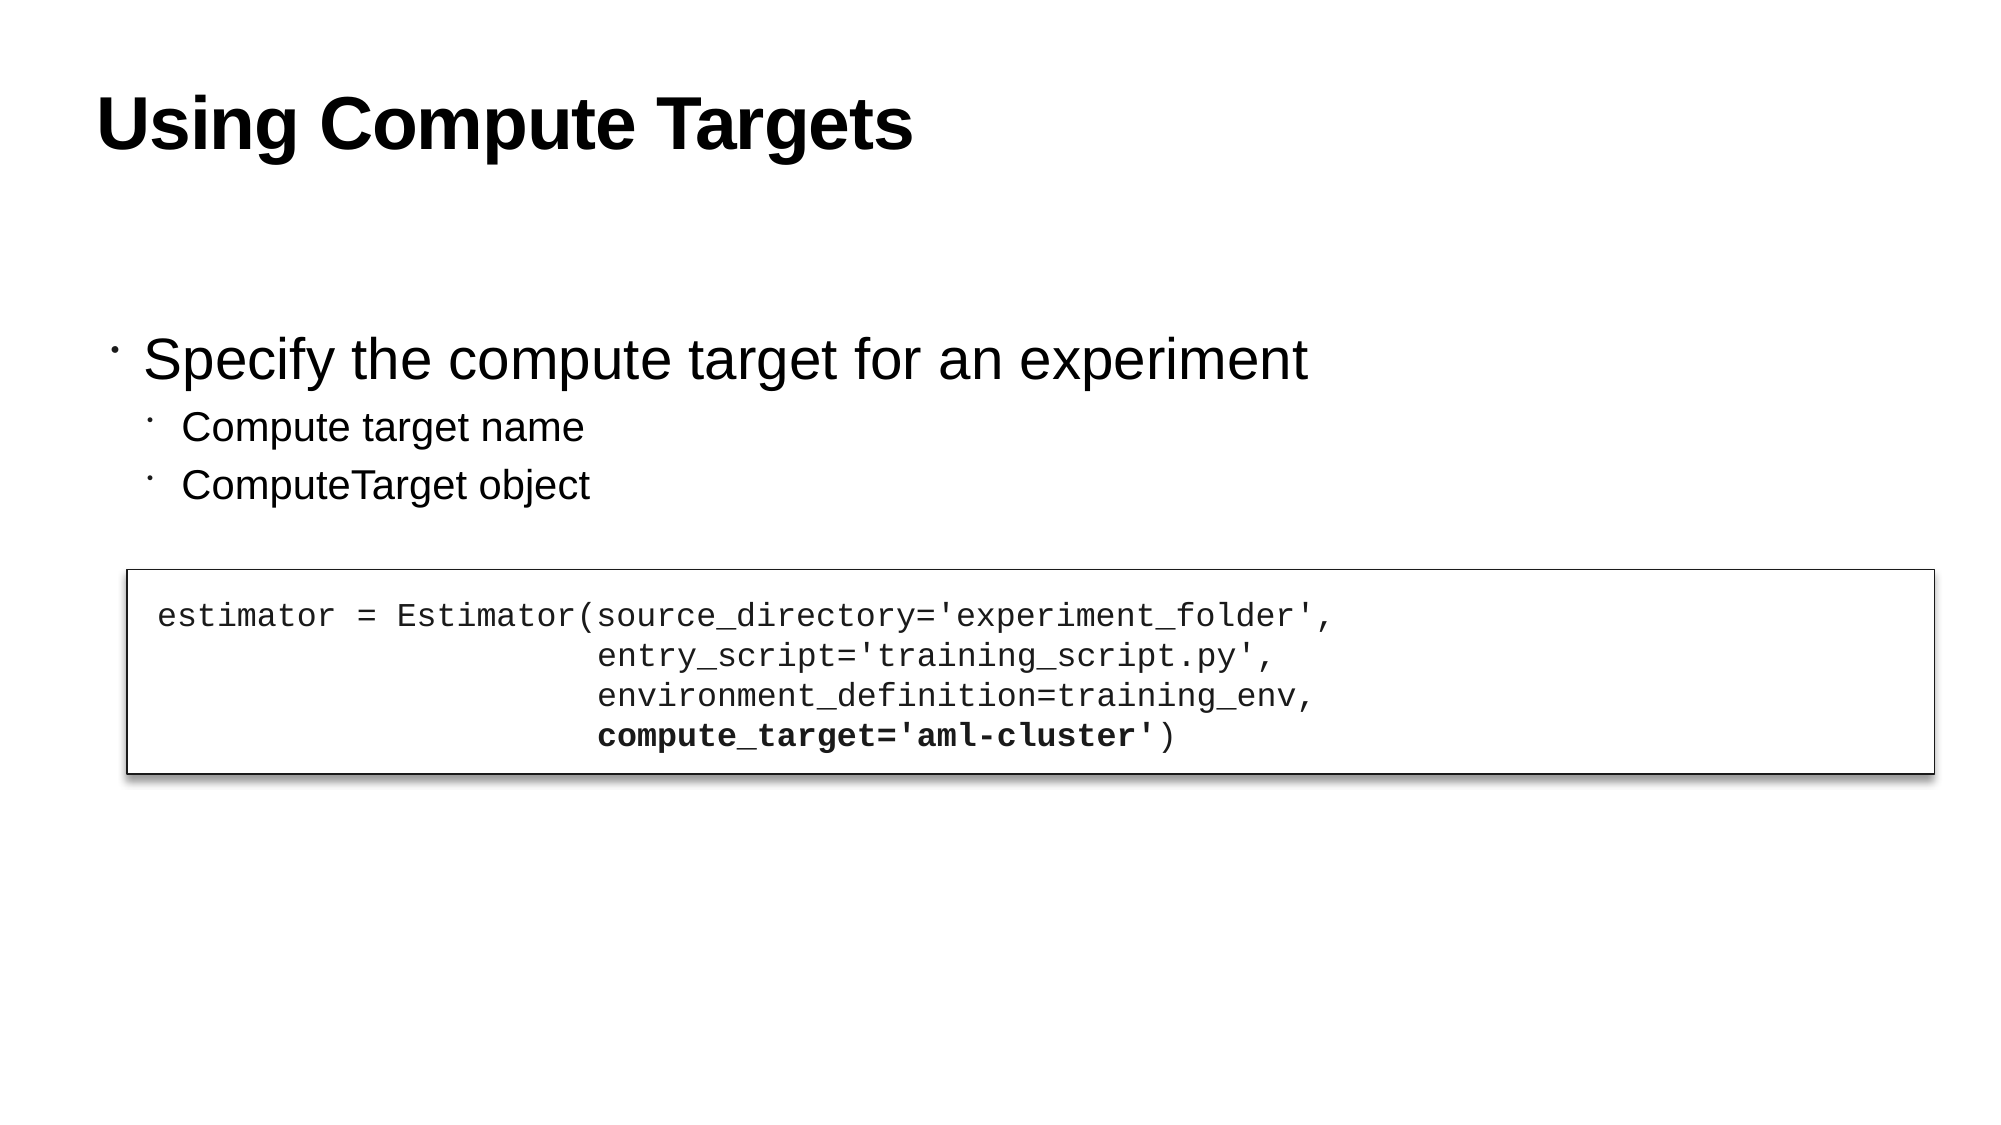

# Using Compute Targets
Specify the compute target for an experiment
Compute target name
ComputeTarget object

estimator = Estimator(source_directory='experiment_folder',
                      entry_script='training_script.py',
                      environment_definition=training_env,
                      compute_target='aml-cluster')